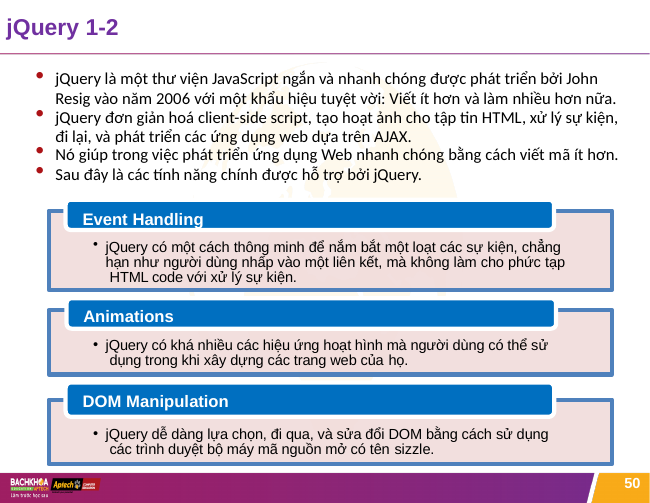

# jQuery 1-2
jQuery là một thư viện JavaScript ngắn và nhanh chóng được phát triển bởi John  Resig vào năm 2006 với một khẩu hiệu tuyệt vời: Viết ít hơn và làm nhiều hơn nữa.
jQuery đơn giản hoá client-side script, tạo hoạt ảnh cho tập tin HTML, xử lý sự kiện,  đi lại, và phát triển các ứng dụng web dựa trên AJAX.
Nó giúp trong việc phát triển ứng dụng Web nhanh chóng bằng cách viết mã ít hơn.
Sau đây là các tính năng chính được hỗ trợ bởi jQuery.
Event Handling
jQuery có một cách thông minh để nắm bắt một loạt các sự kiện, chẳng  hạn như người dùng nhấp vào một liên kết, mà không làm cho phức tạp  HTML code với xử lý sự kiện.

Animations
jQuery có khá nhiều các hiệu ứng hoạt hình mà người dùng có thể sử  dụng trong khi xây dựng các trang web của họ.

DOM Manipulation
jQuery dễ dàng lựa chọn, đi qua, và sửa đổi DOM bằng cách sử dụng  các trình duyệt bộ máy mã nguồn mở có tên sizzle.

50